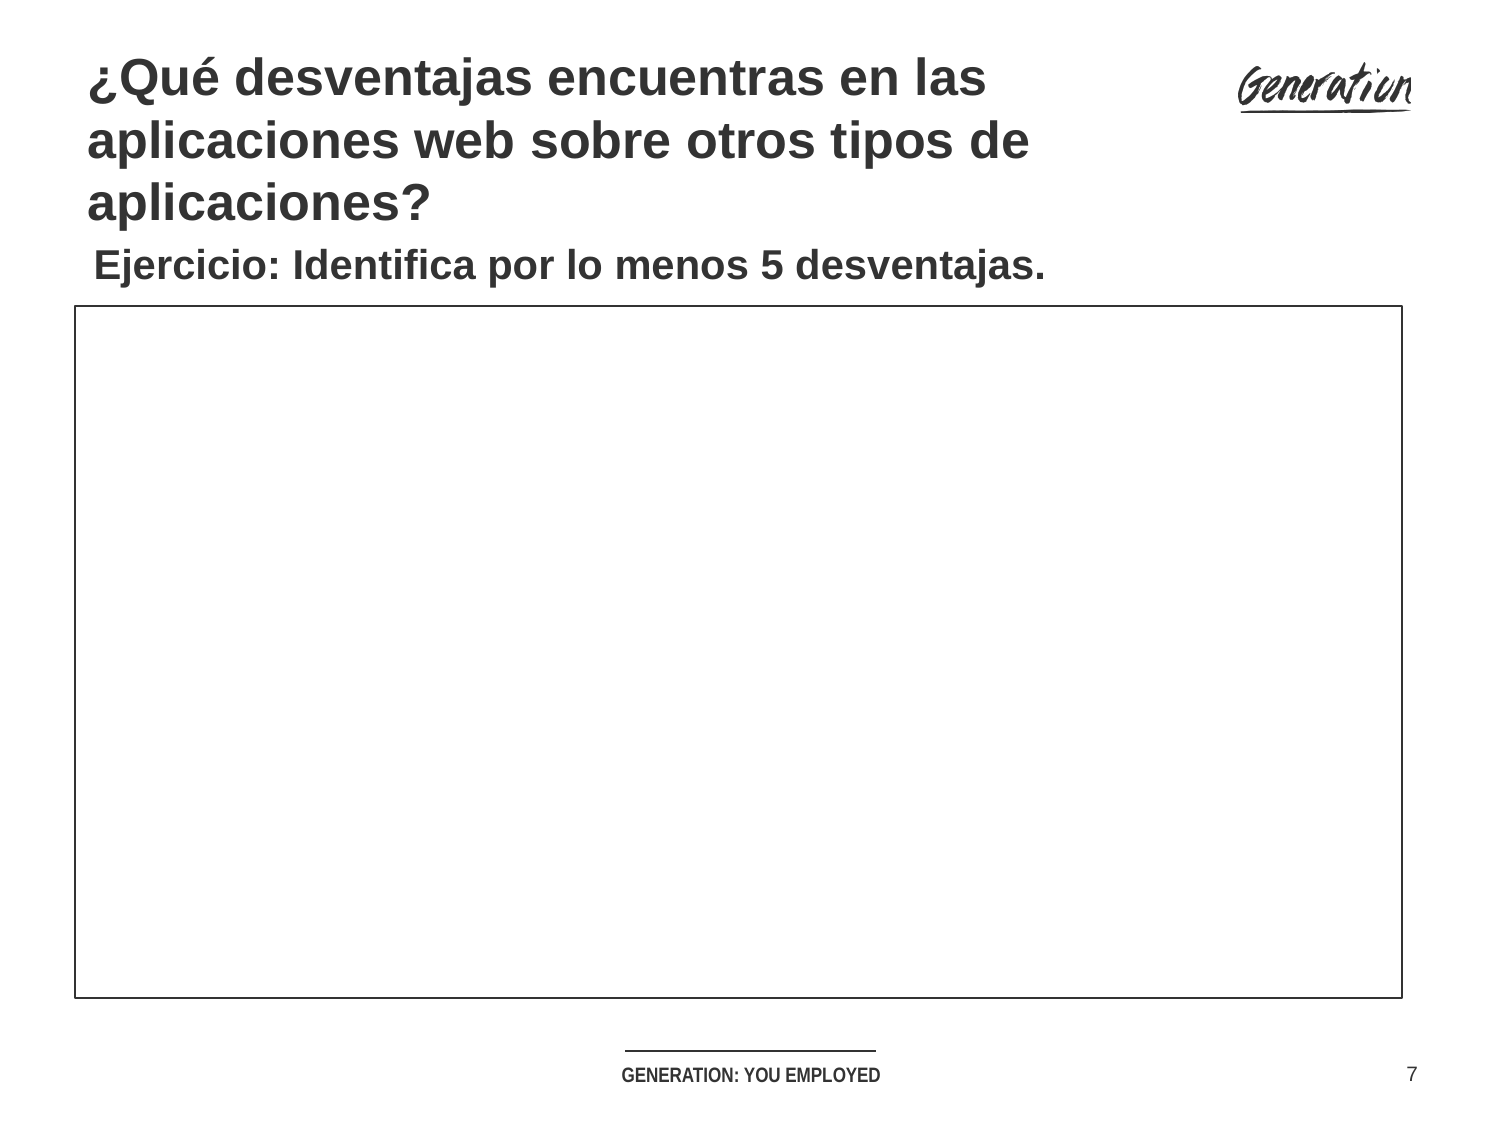

# ¿Qué desventajas encuentras en las aplicaciones web sobre otros tipos de aplicaciones?
Ejercicio: Identifica por lo menos 5 desventajas.